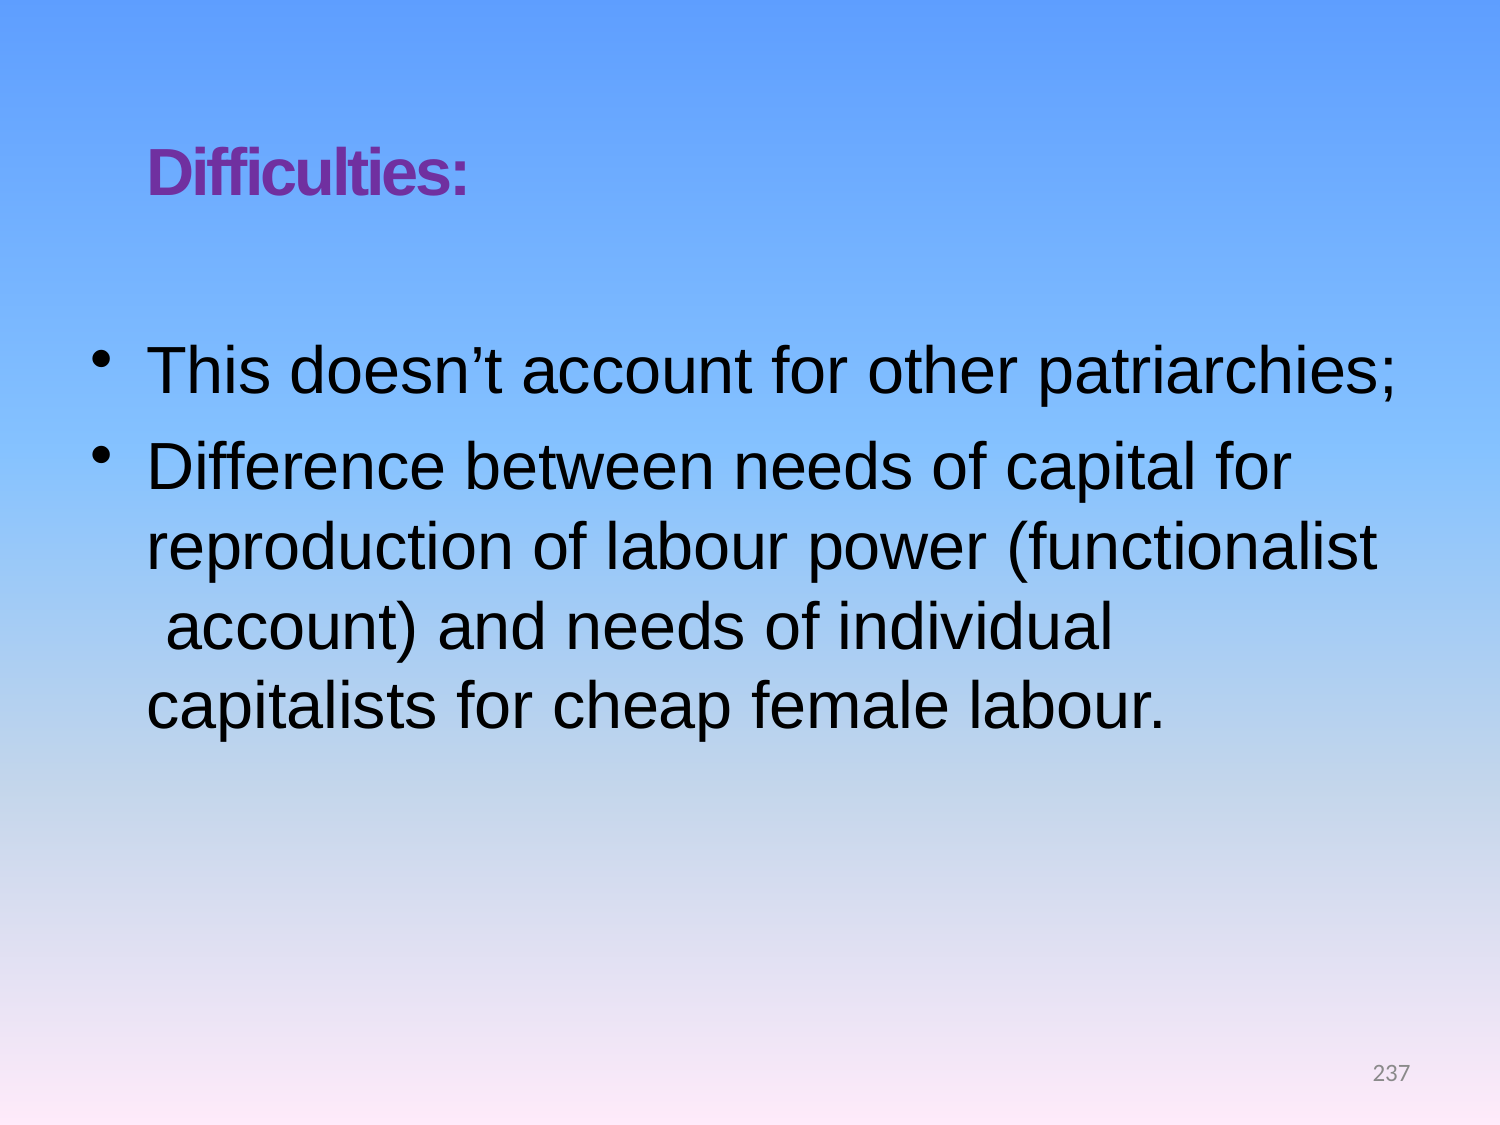

Difficulties:

This doesn’t account for other patriarchies;
Difference between needs of capital for  reproduction of labour power (functionalist  account) and needs of individual  capitalists for cheap female labour.
237